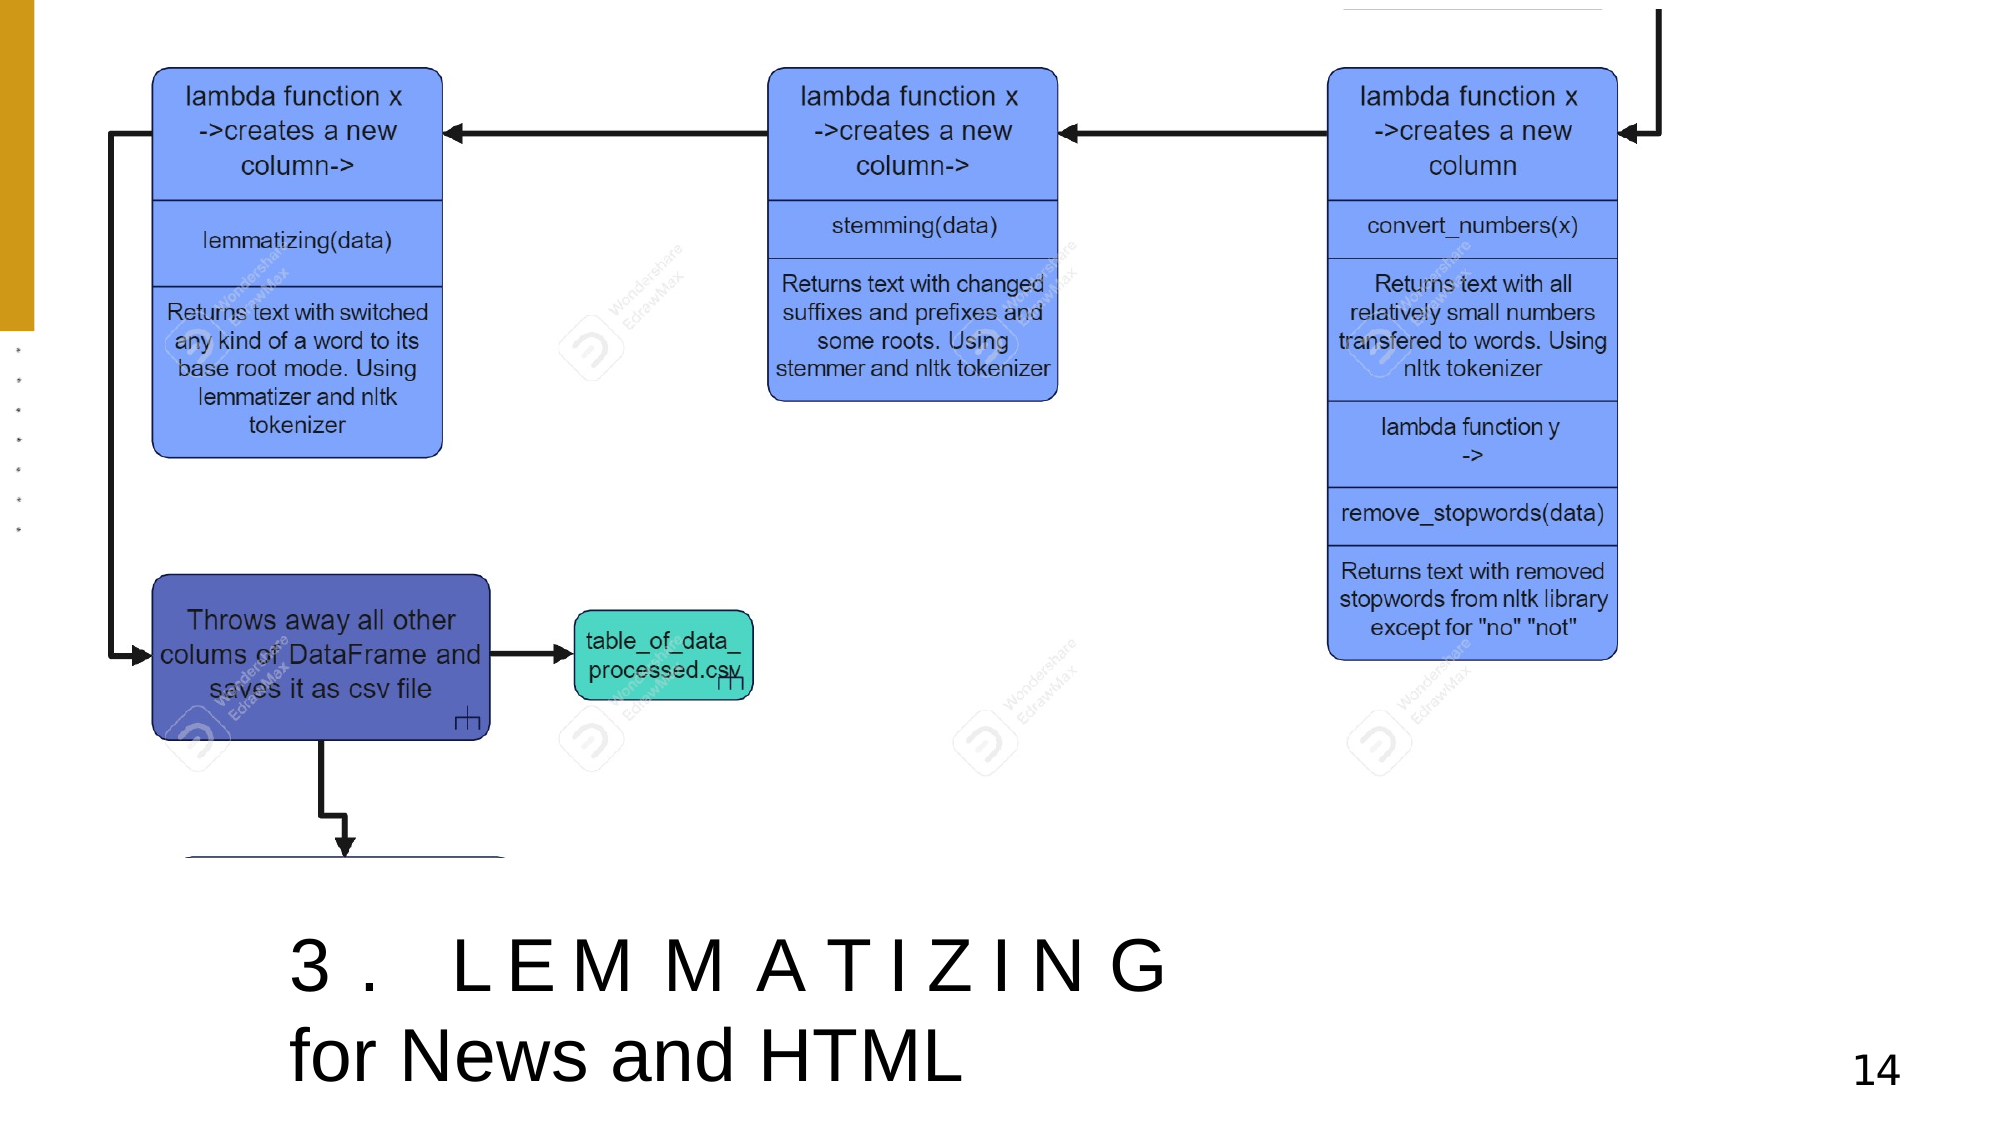

3 .	L E M M A T I Z I N G for News and HTML
14